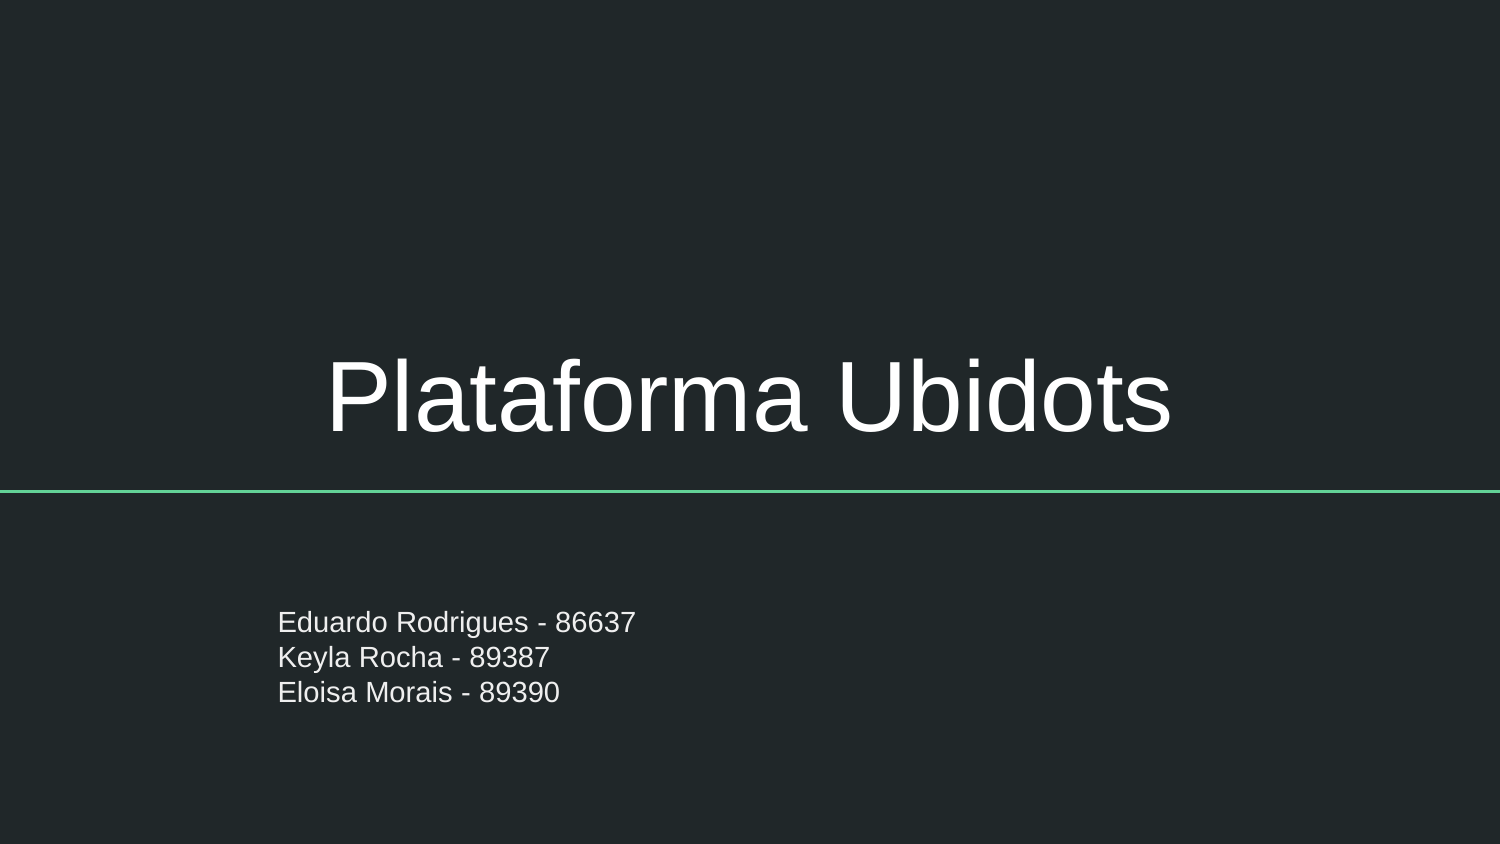

# Plataforma Ubidots

Eduardo Rodrigues - 86637
Keyla Rocha - 89387
Eloisa Morais - 89390